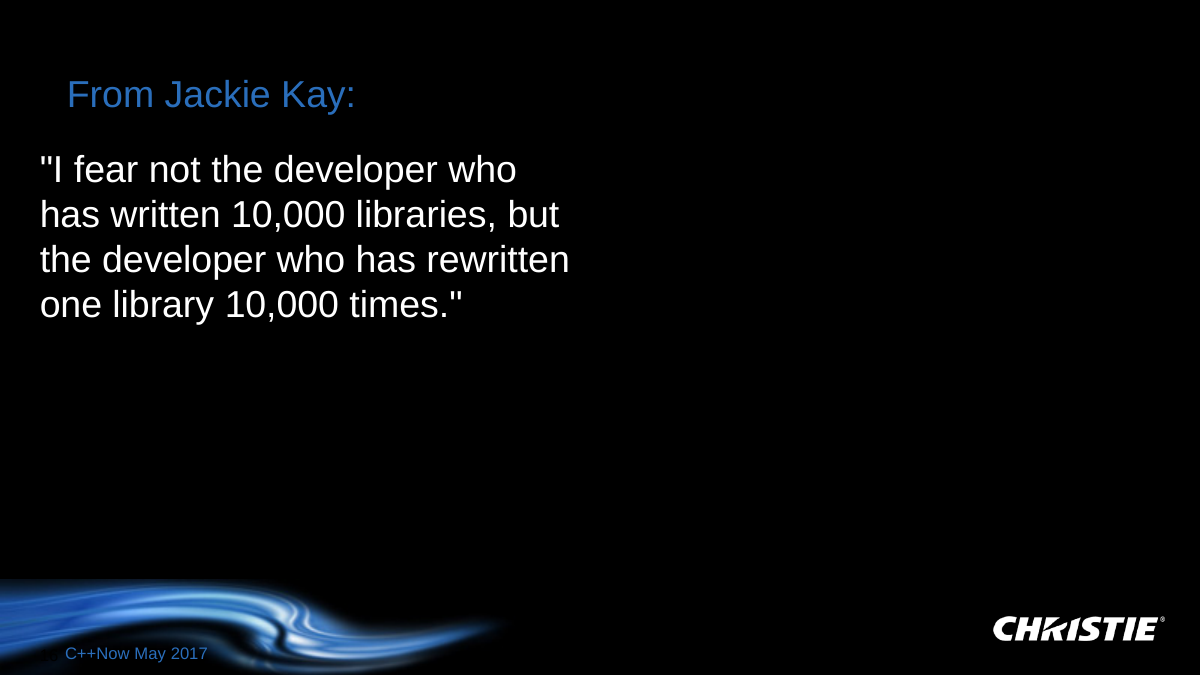

From Jackie Kay:
"I fear not the developer who has written 10,000 libraries, but the developer who has rewritten one library 10,000 times."

C++Now May 2017
16